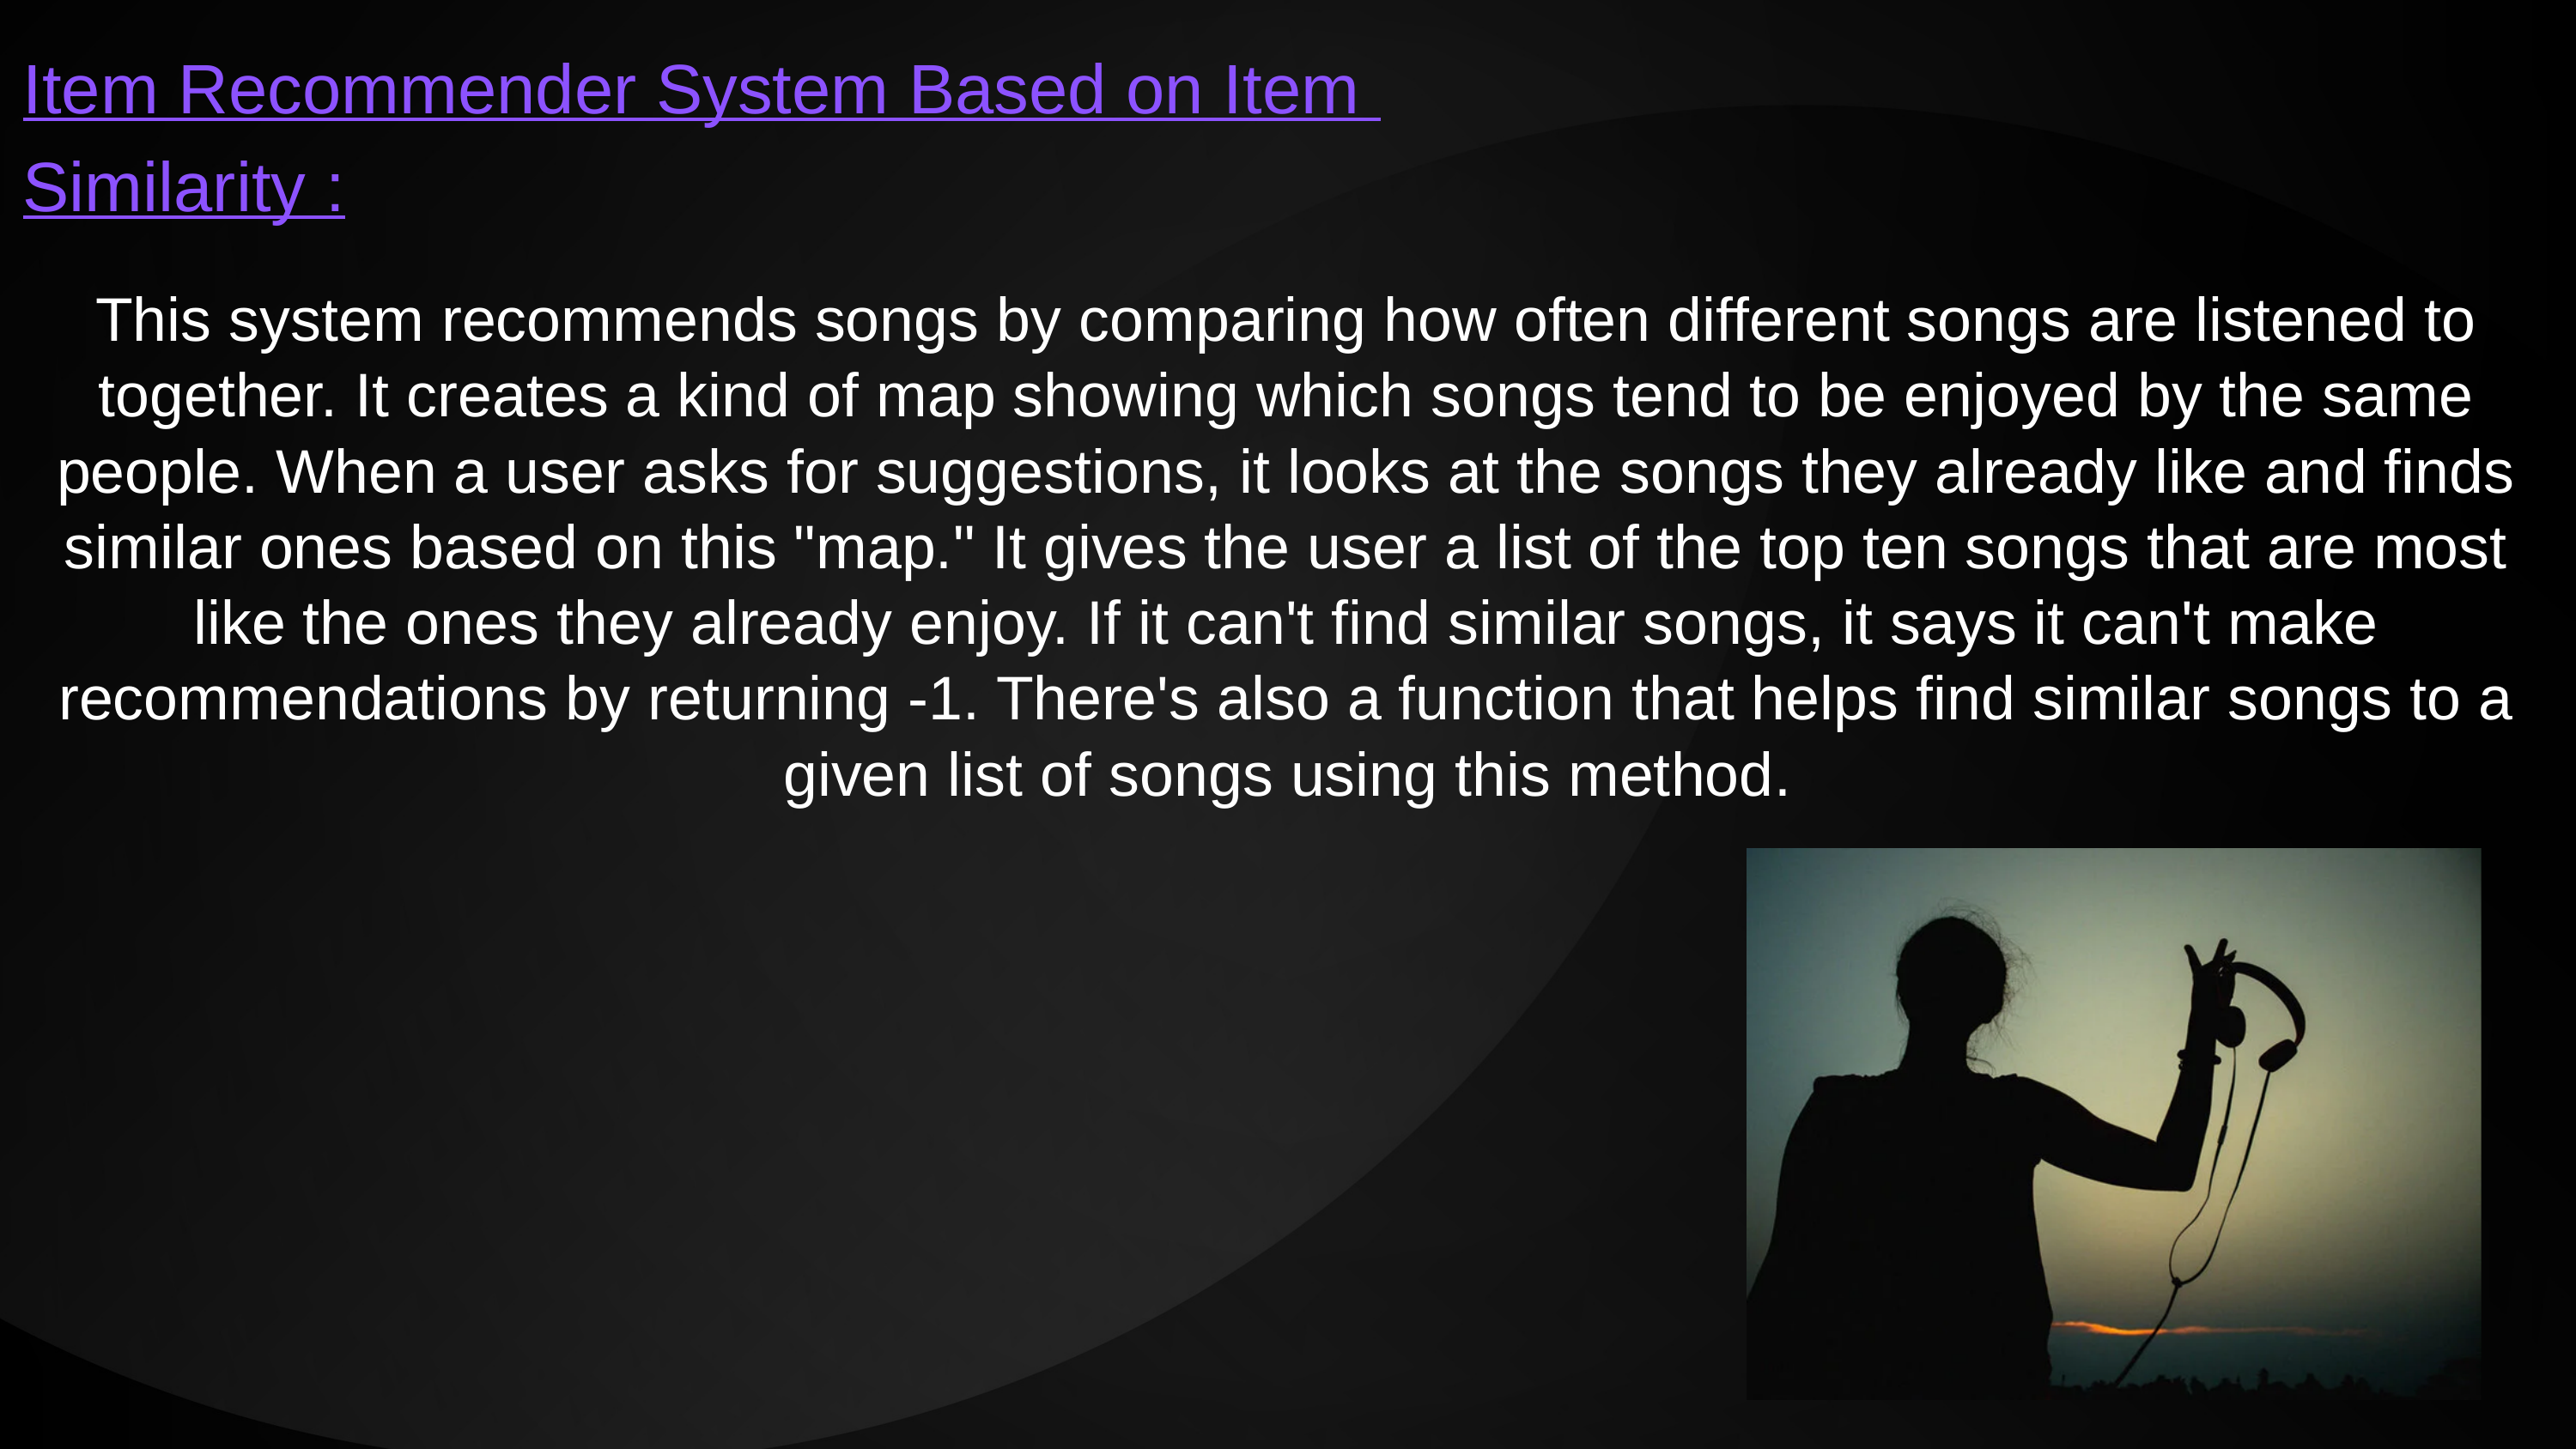

Item Recommender System Based on Item
Similarity :
This system recommends songs by comparing how often different songs are listened to together. It creates a kind of map showing which songs tend to be enjoyed by the same people. When a user asks for suggestions, it looks at the songs they already like and finds similar ones based on this "map." It gives the user a list of the top ten songs that are most like the ones they already enjoy. If it can't find similar songs, it says it can't make recommendations by returning -1. There's also a function that helps find similar songs to a given list of songs using this method.